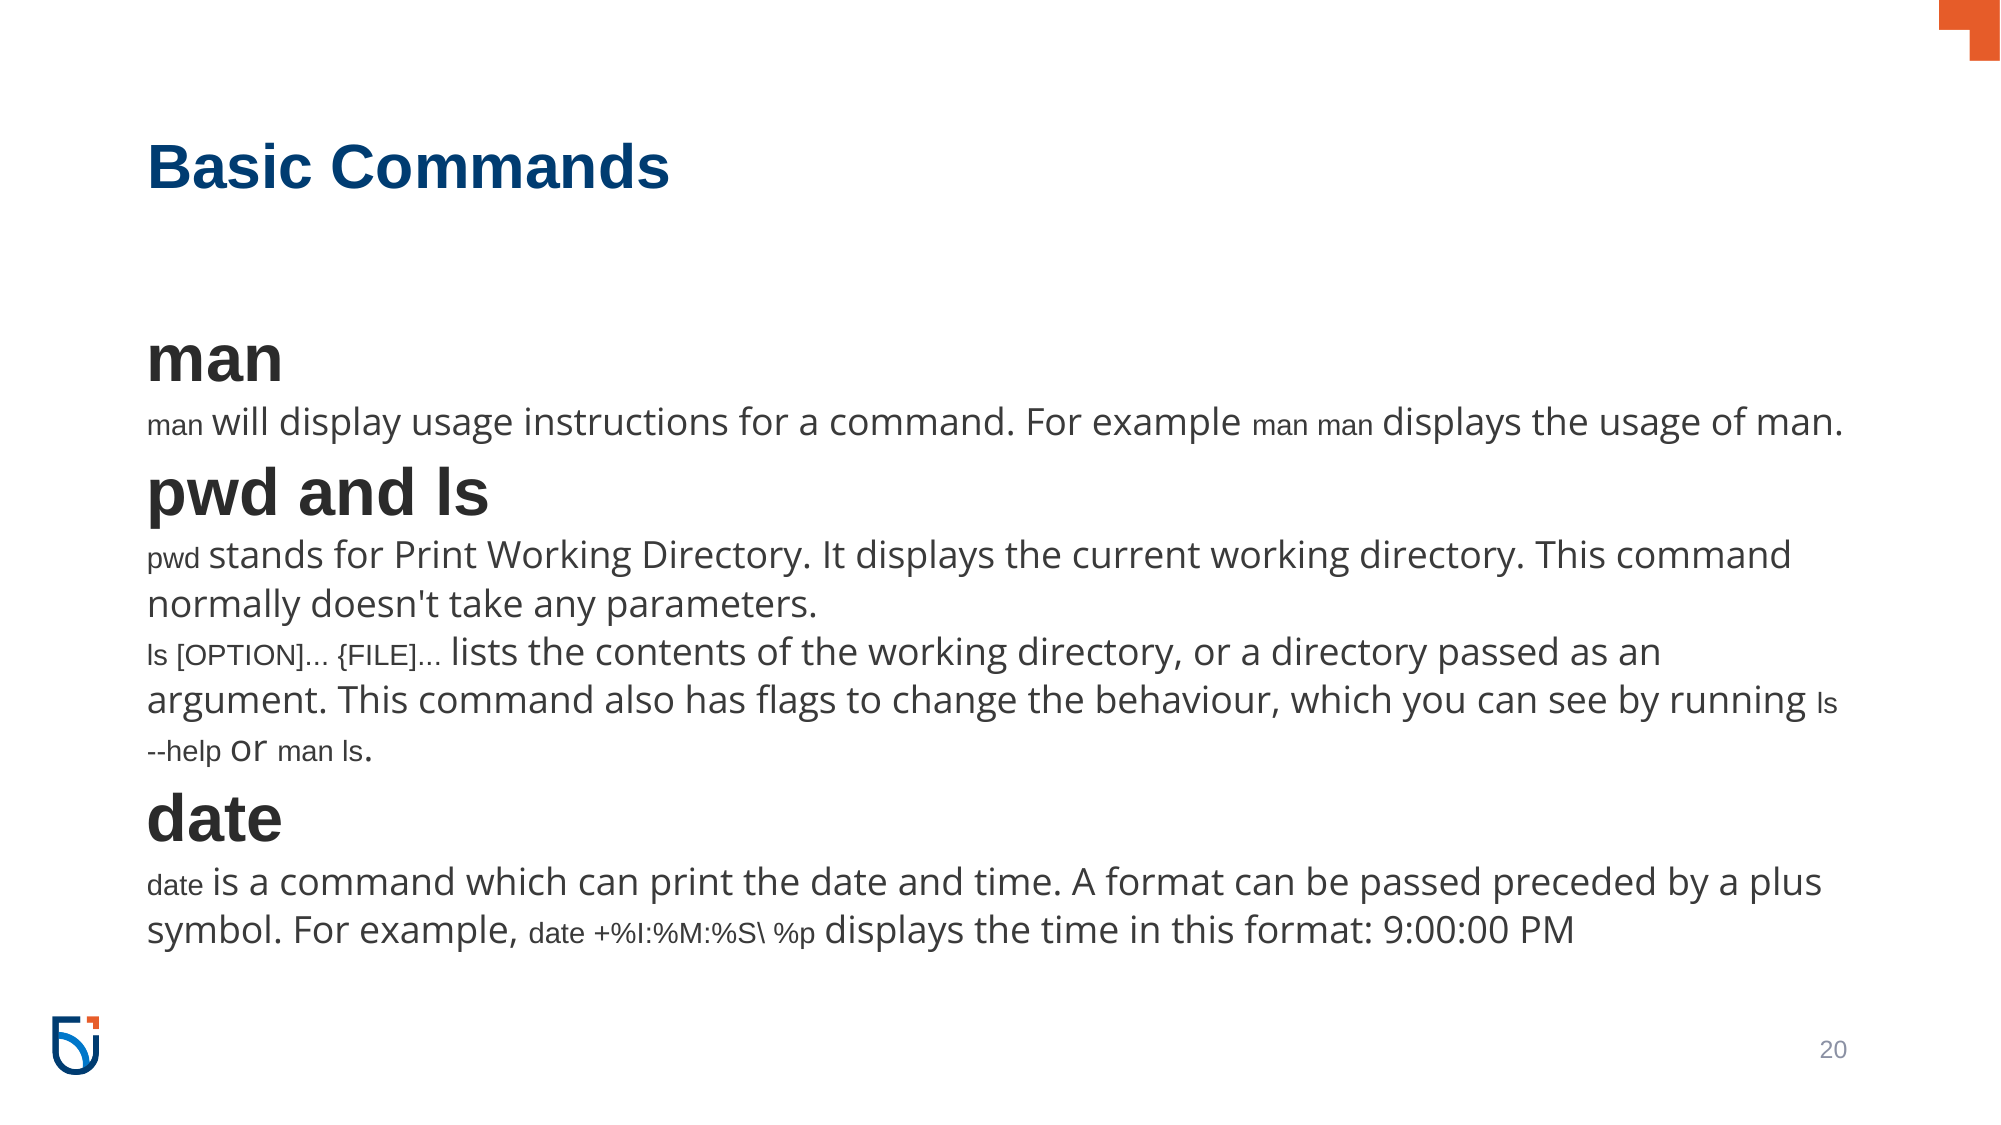

# Basic Commands
man
man will display usage instructions for a command. For example man man displays the usage of man.
pwd and ls
pwd stands for Print Working Directory. It displays the current working directory. This command
normally doesn't take any parameters.
ls [OPTION]... {FILE]... lists the contents of the working directory, or a directory passed as an
argument. This command also has flags to change the behaviour, which you can see by running ls
--help or man ls.
date
date is a command which can print the date and time. A format can be passed preceded by a plus
symbol. For example, date +%I:%M:%S\ %p displays the time in this format: 9:00:00 PM
20